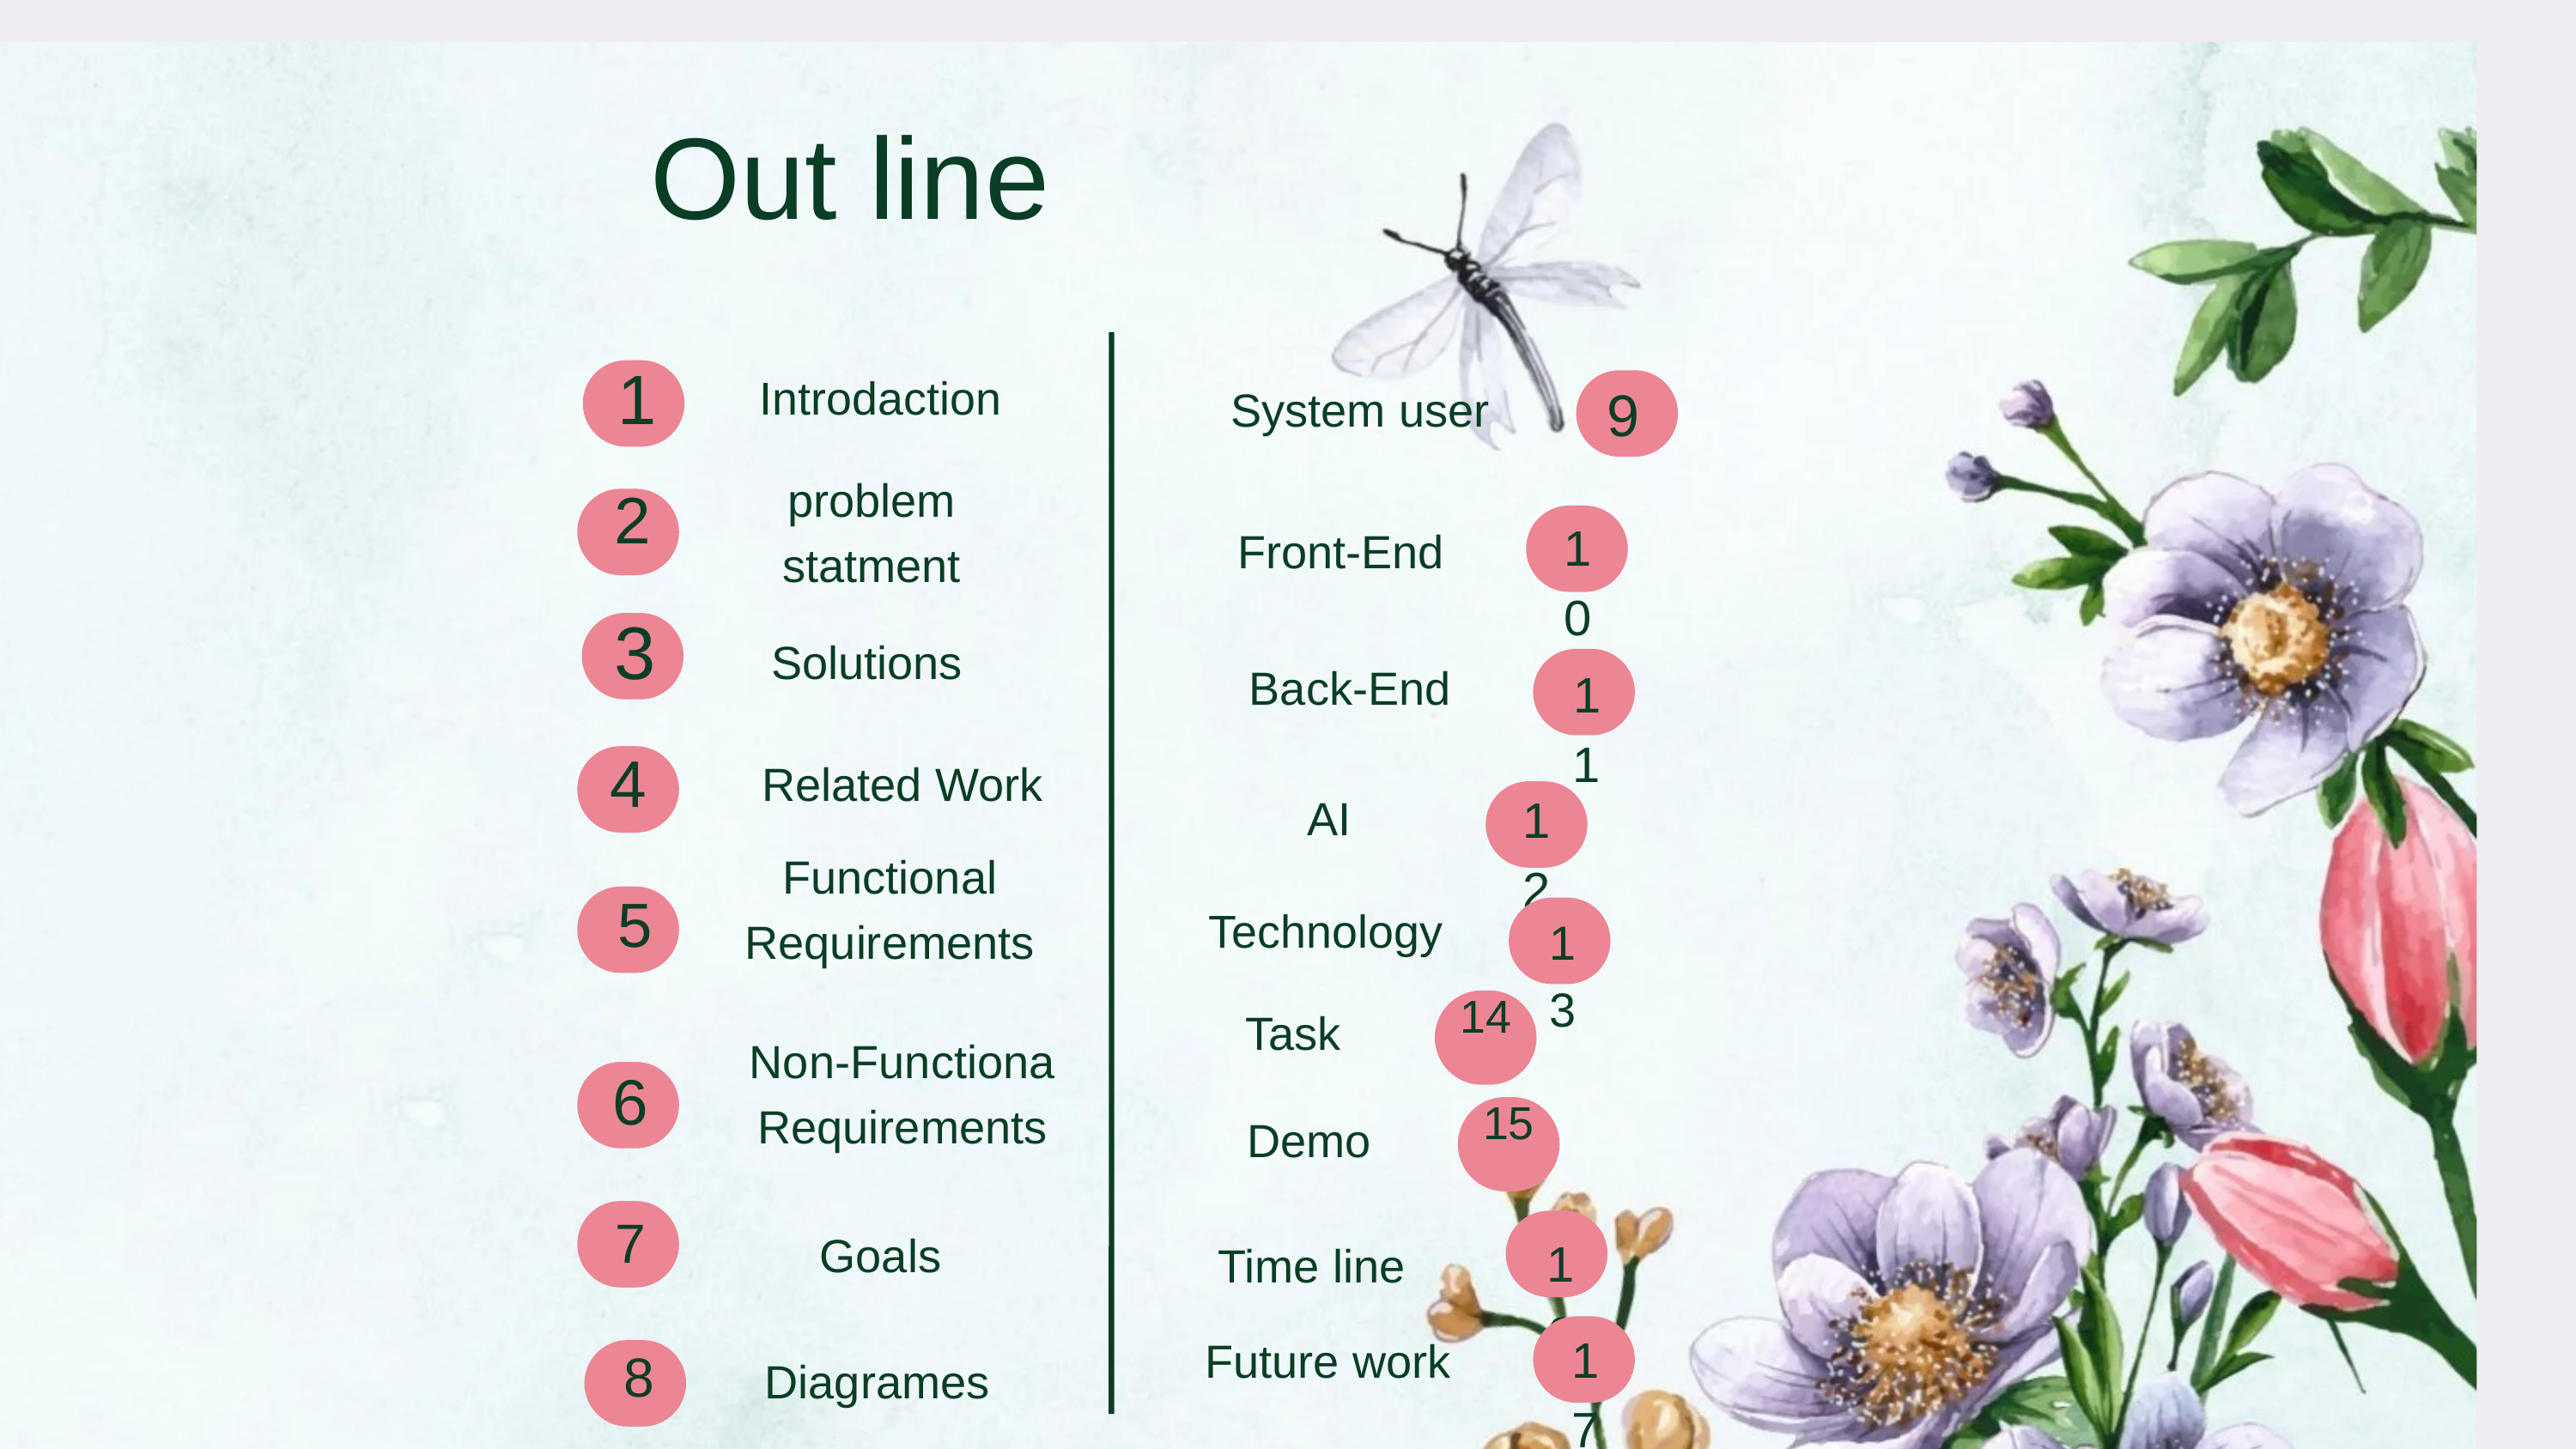

Out line

1
Introdaction

9

System user
problem
statment
2

10
Front-End
3

Solutions

Back-End
11
4
Related Work

12
AI

Functional Requirements
5

Technology

13

14
 Task
Non-Functiona Requirements
6

15
Demo
7

Goals
16

Time line

17
Future work
8

Diagrames